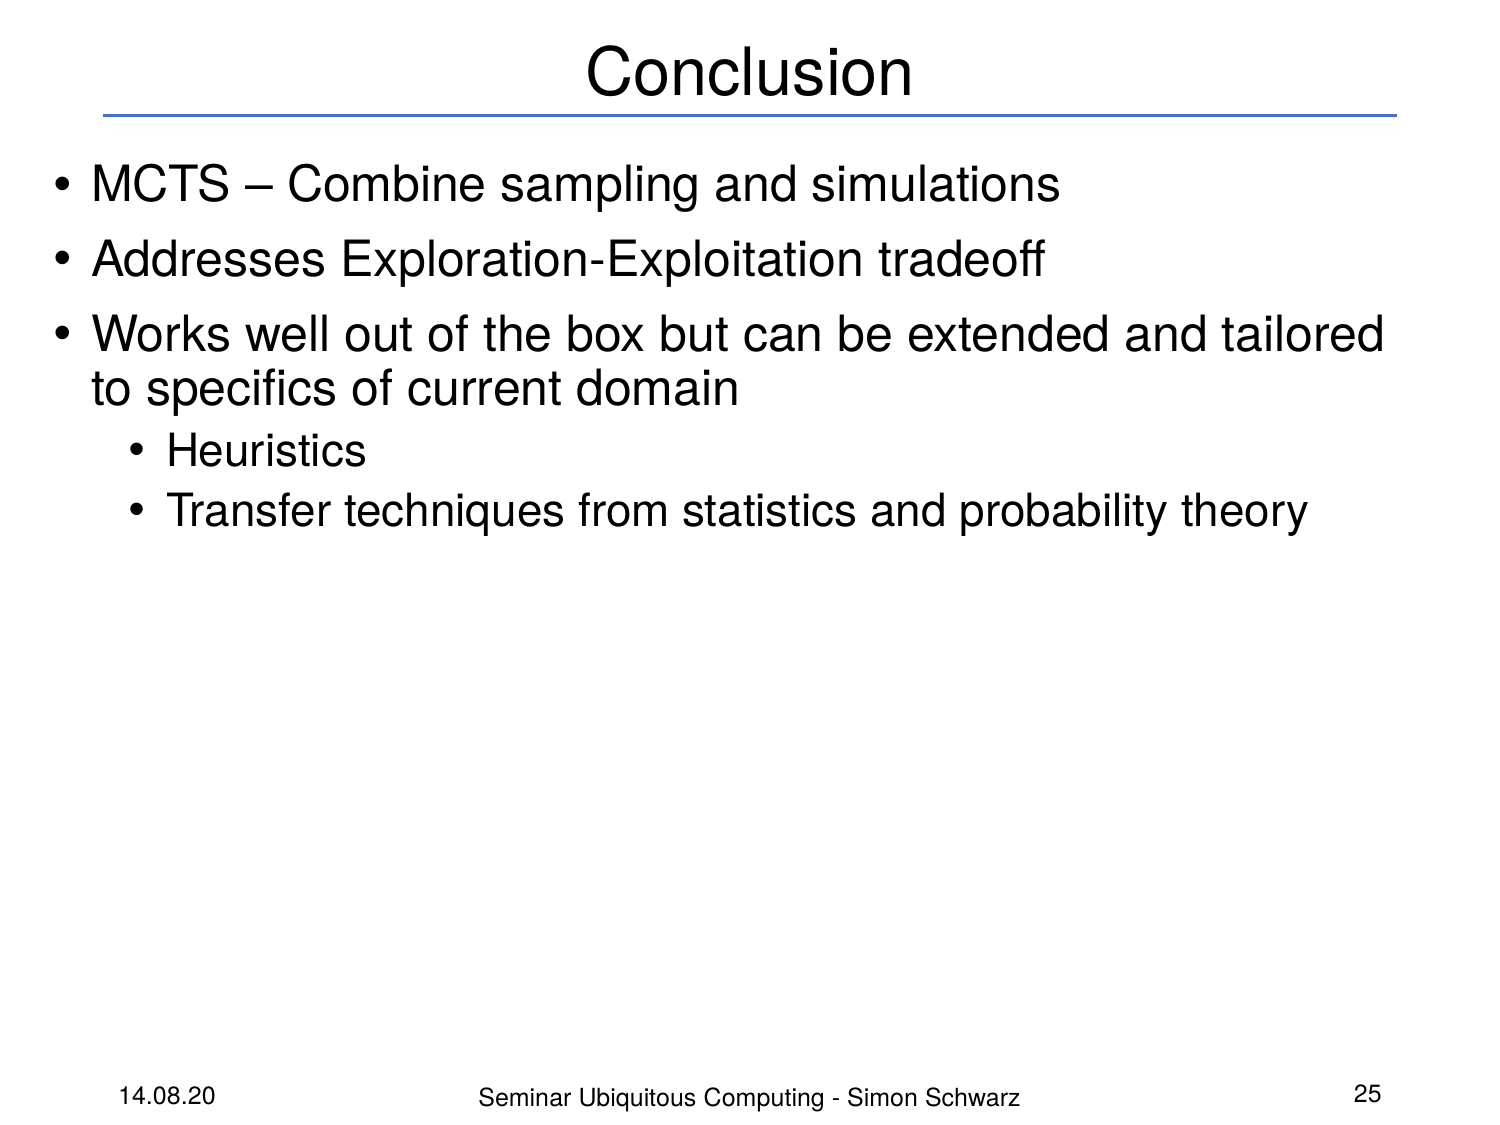

# Conclusion
MCTS – Combine sampling and simulations
Addresses Exploration-Exploitation tradeoff
Works well out of the box but can be extended and tailored to specifics of current domain
Heuristics
Transfer techniques from statistics and probability theory

14.08.20
25
Seminar Ubiquitous Computing - Simon Schwarz